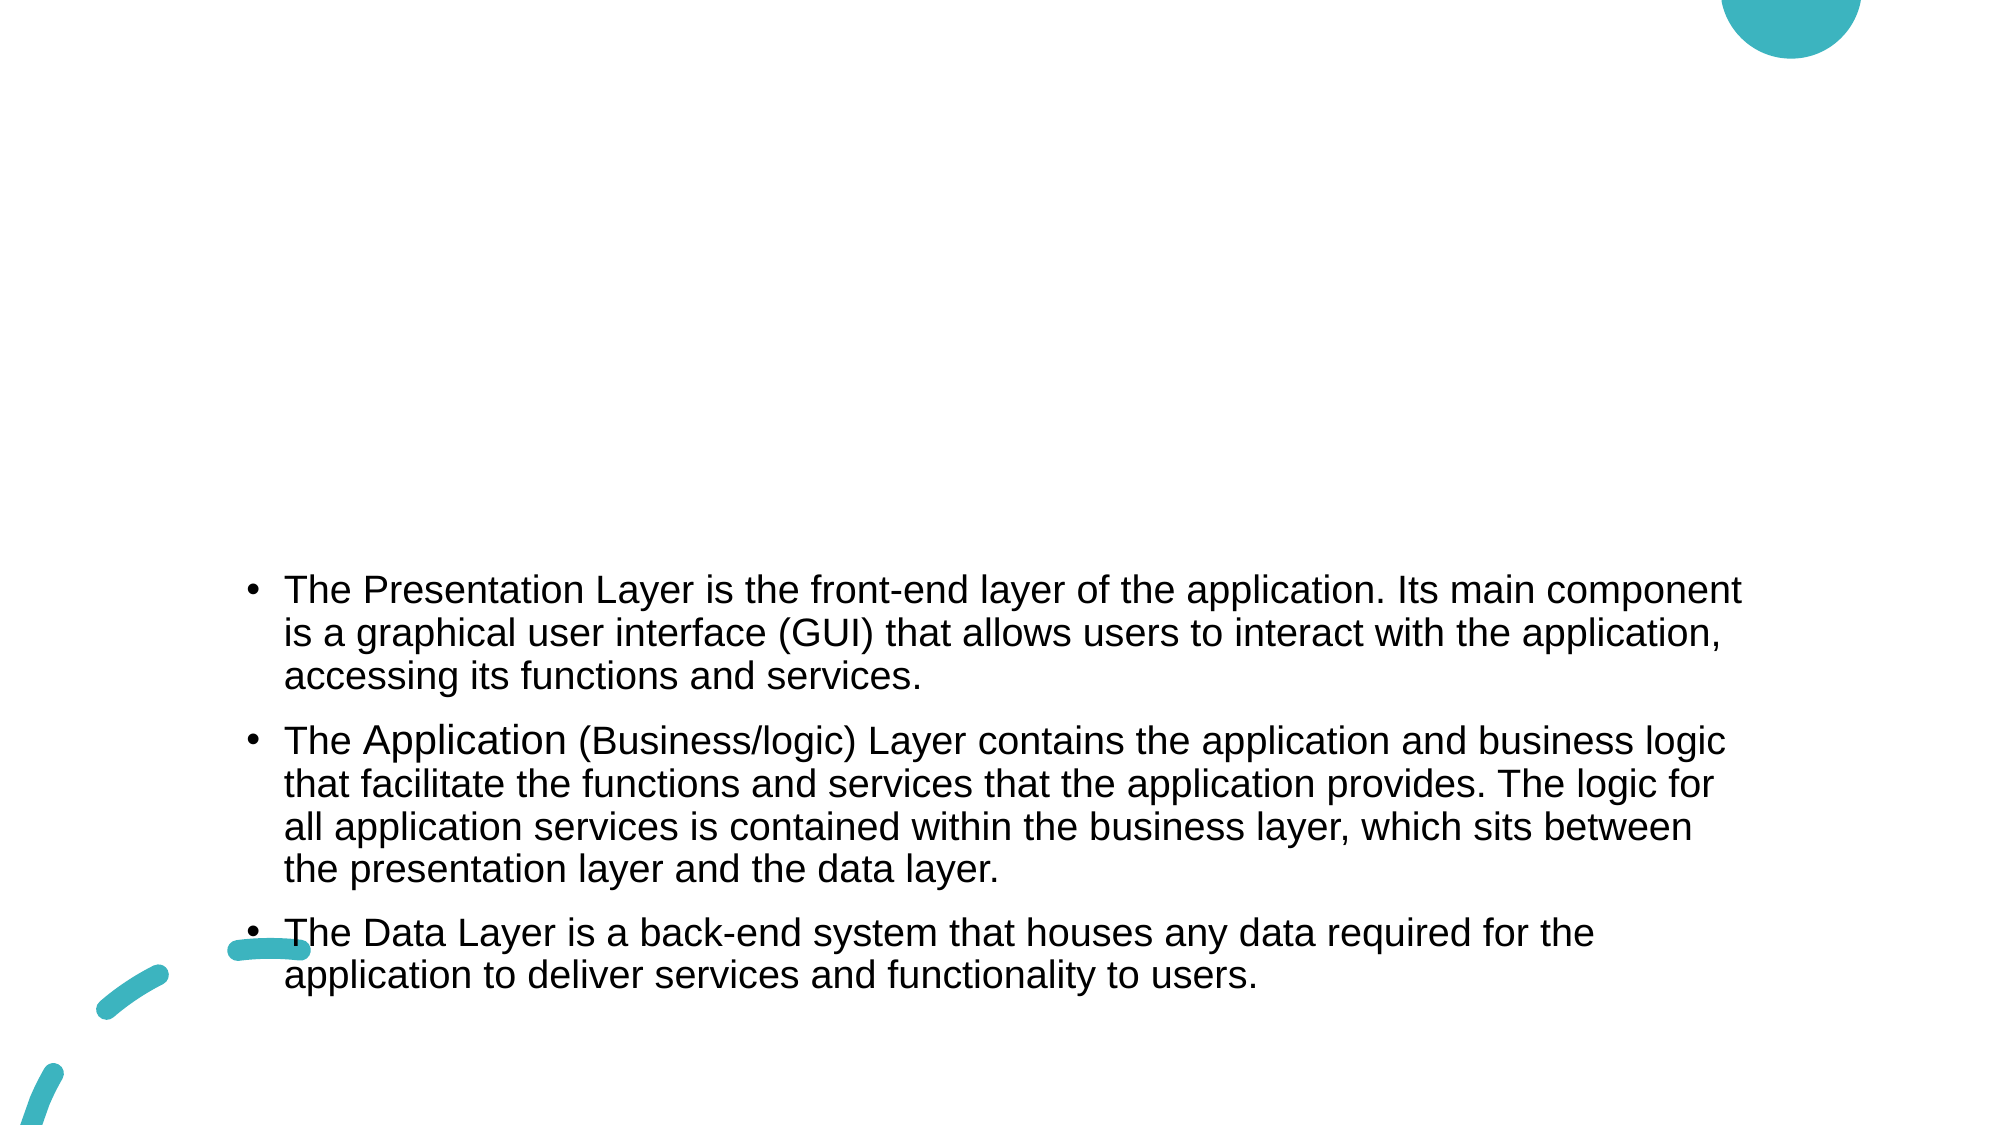

# relationships between front-end and back-end and How they relate to presentation and application layer
The Presentation Layer is the front-end layer of the application. Its main component is a graphical user interface (GUI) that allows users to interact with the application, accessing its functions and services.
The Application (Business/logic) Layer contains the application and business logic that facilitate the functions and services that the application provides. The logic for all application services is contained within the business layer, which sits between the presentation layer and the data layer.
The Data Layer is a back-end system that houses any data required for the application to deliver services and functionality to users.